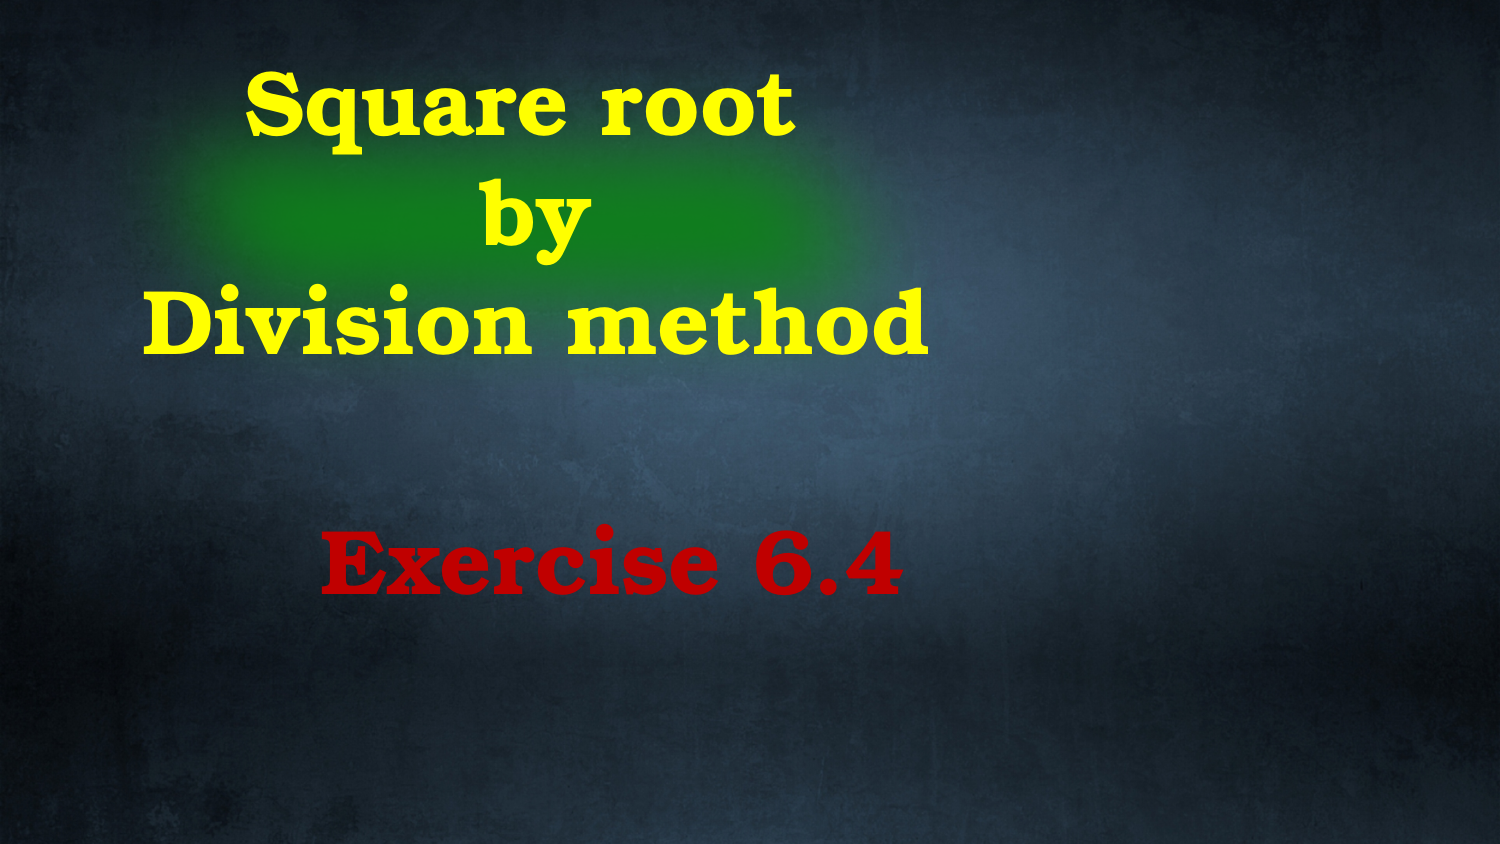

Square root
 by
Division method

Exercise 6.4